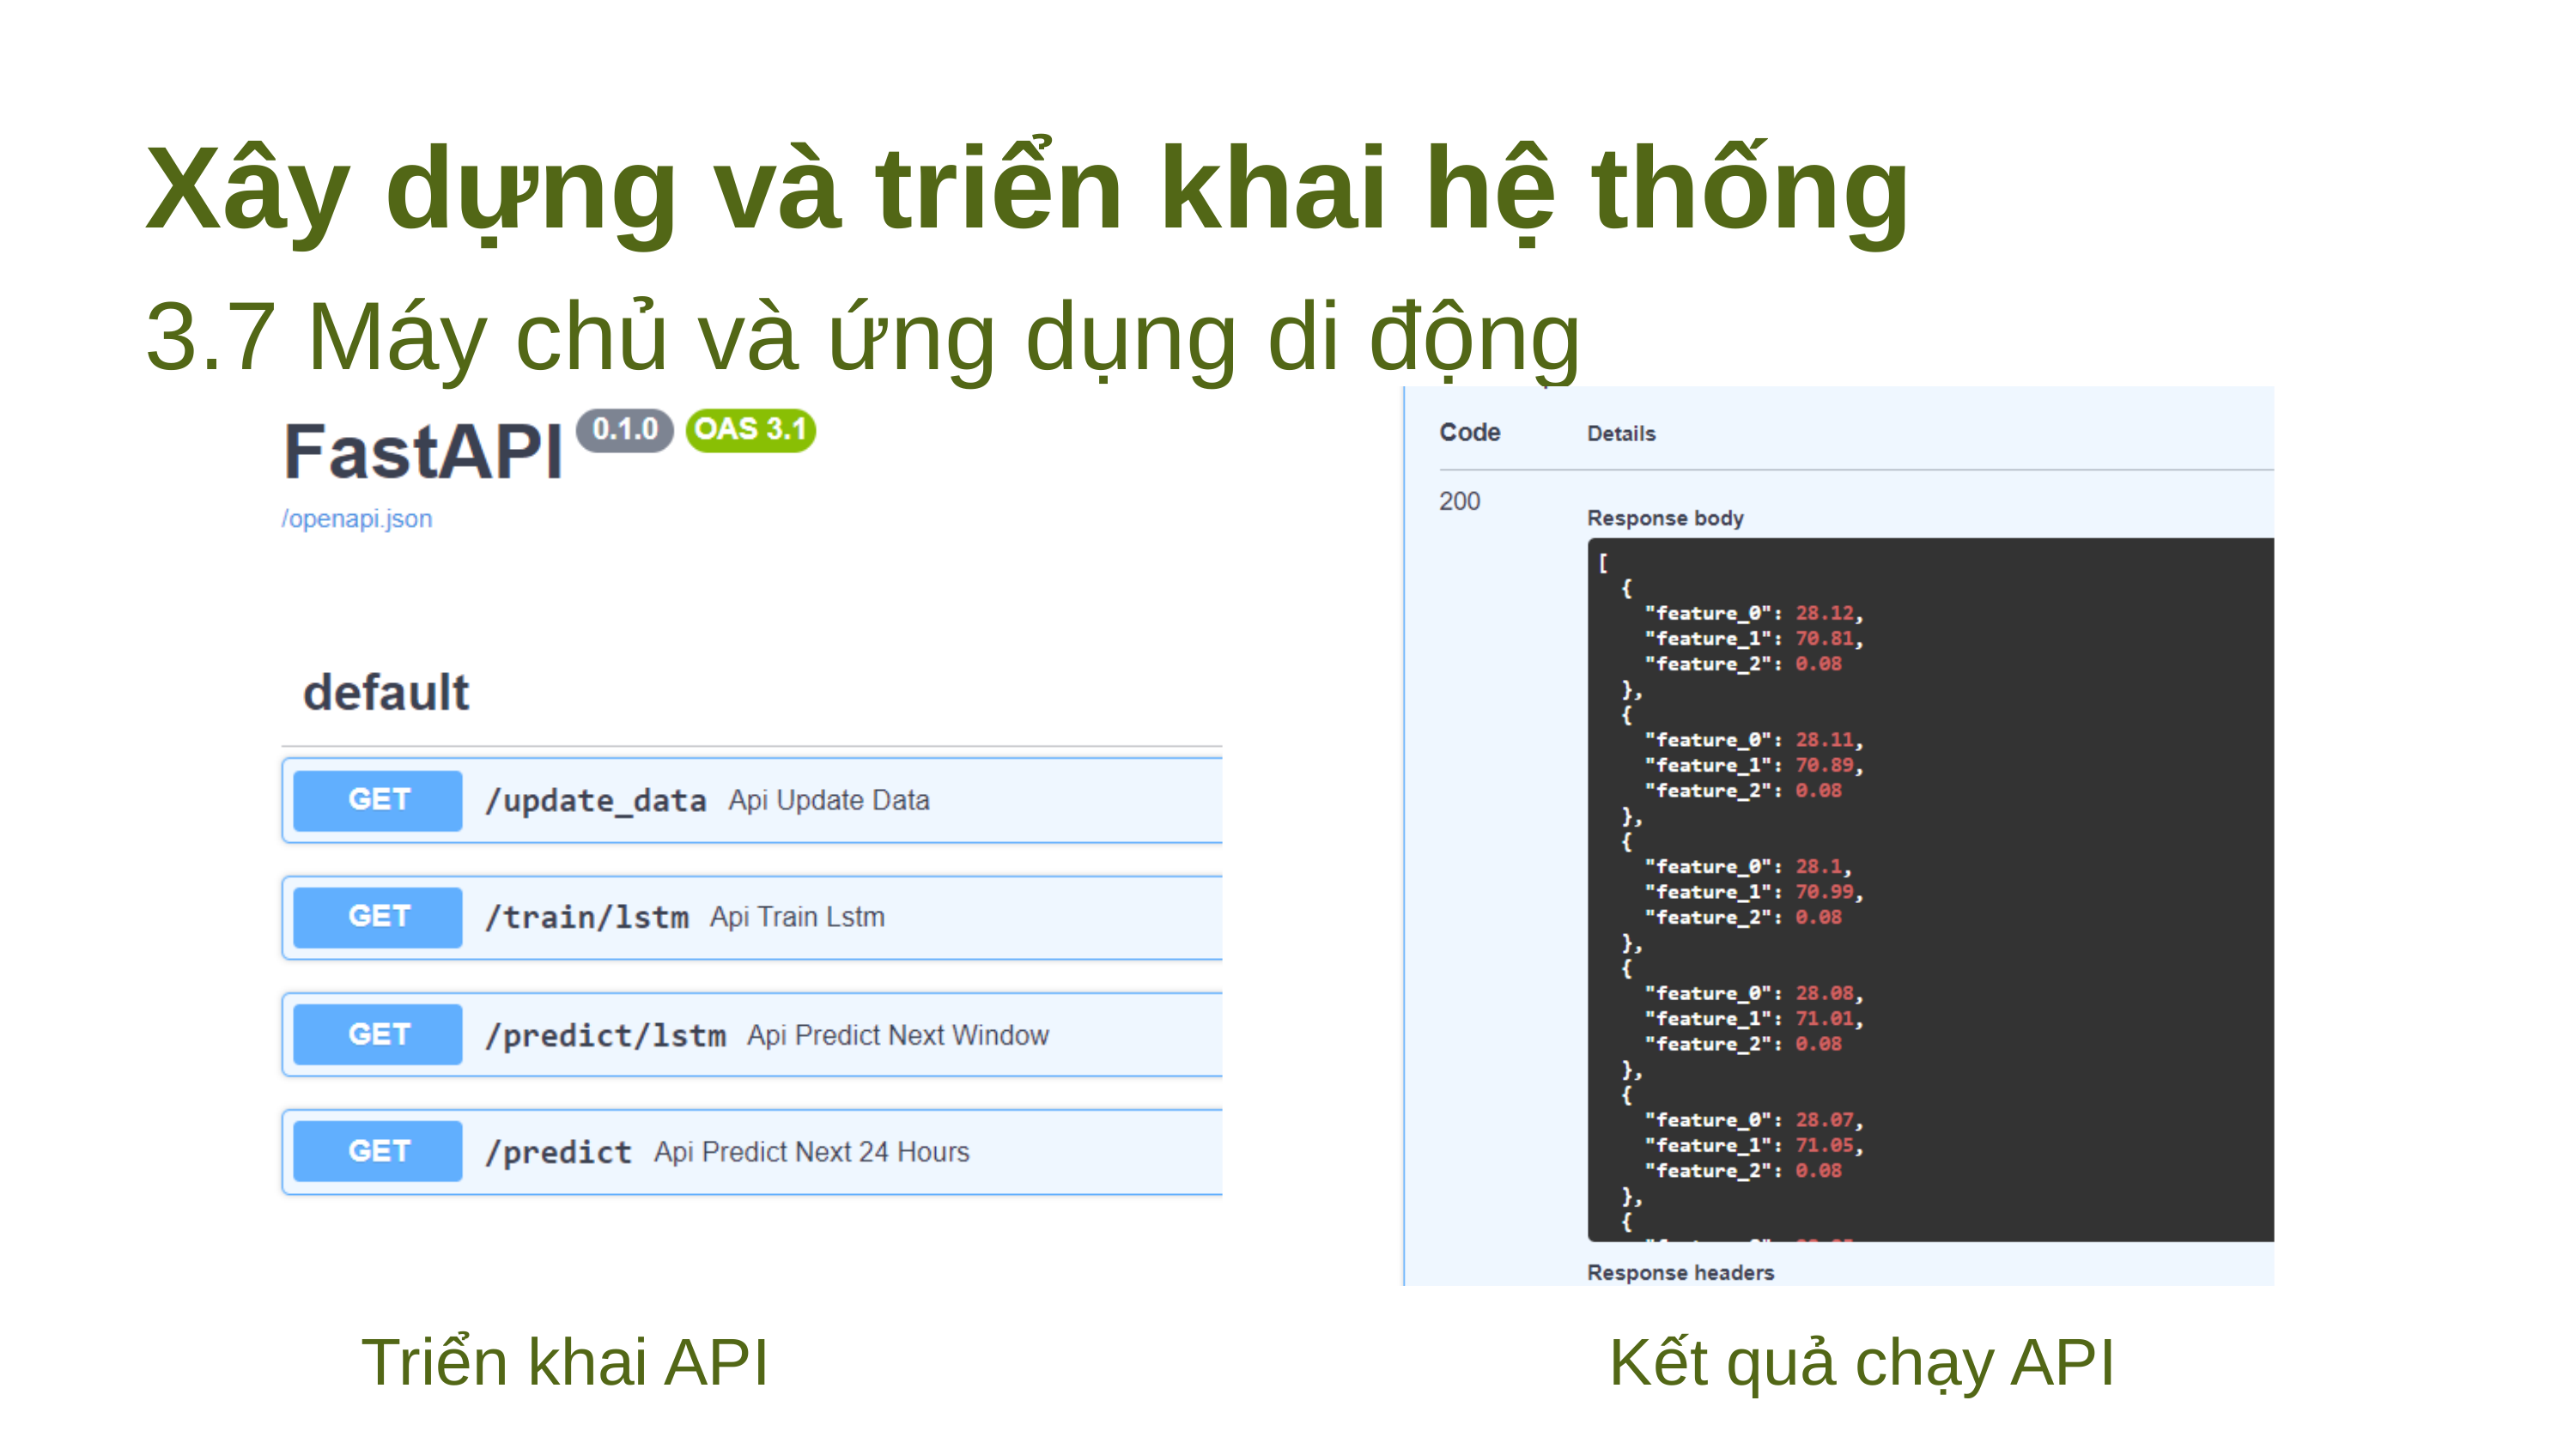

Xây dựng và triển khai hệ thống
3.7 Máy chủ và ứng dụng di động

Triển khai API
Kết quả chạy API